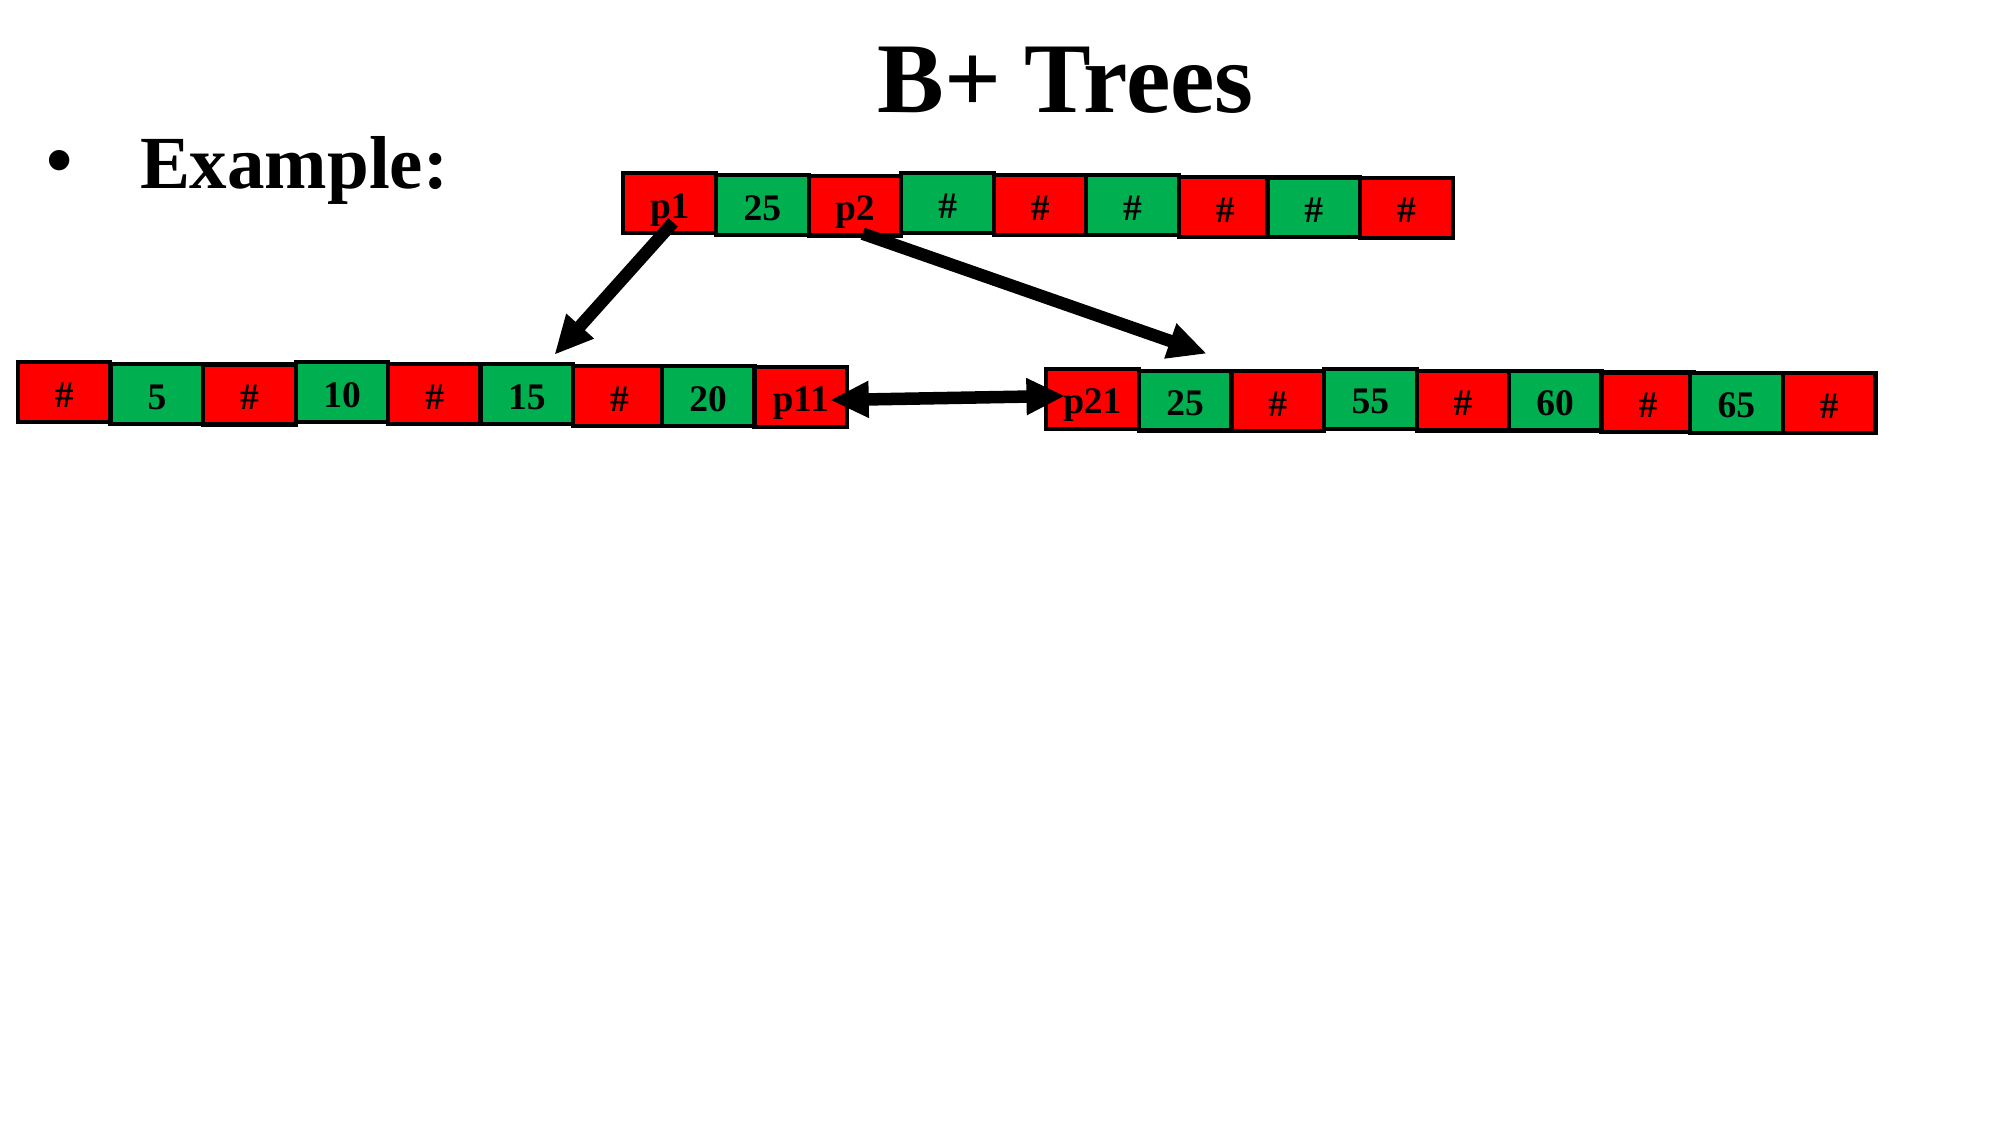

B+ Trees
Example:
p1
25
p2
#
#
#
#
#
#
#
5
#
10
#
15
#
20
p11
55
#
p21
25
#
60
#
65
#